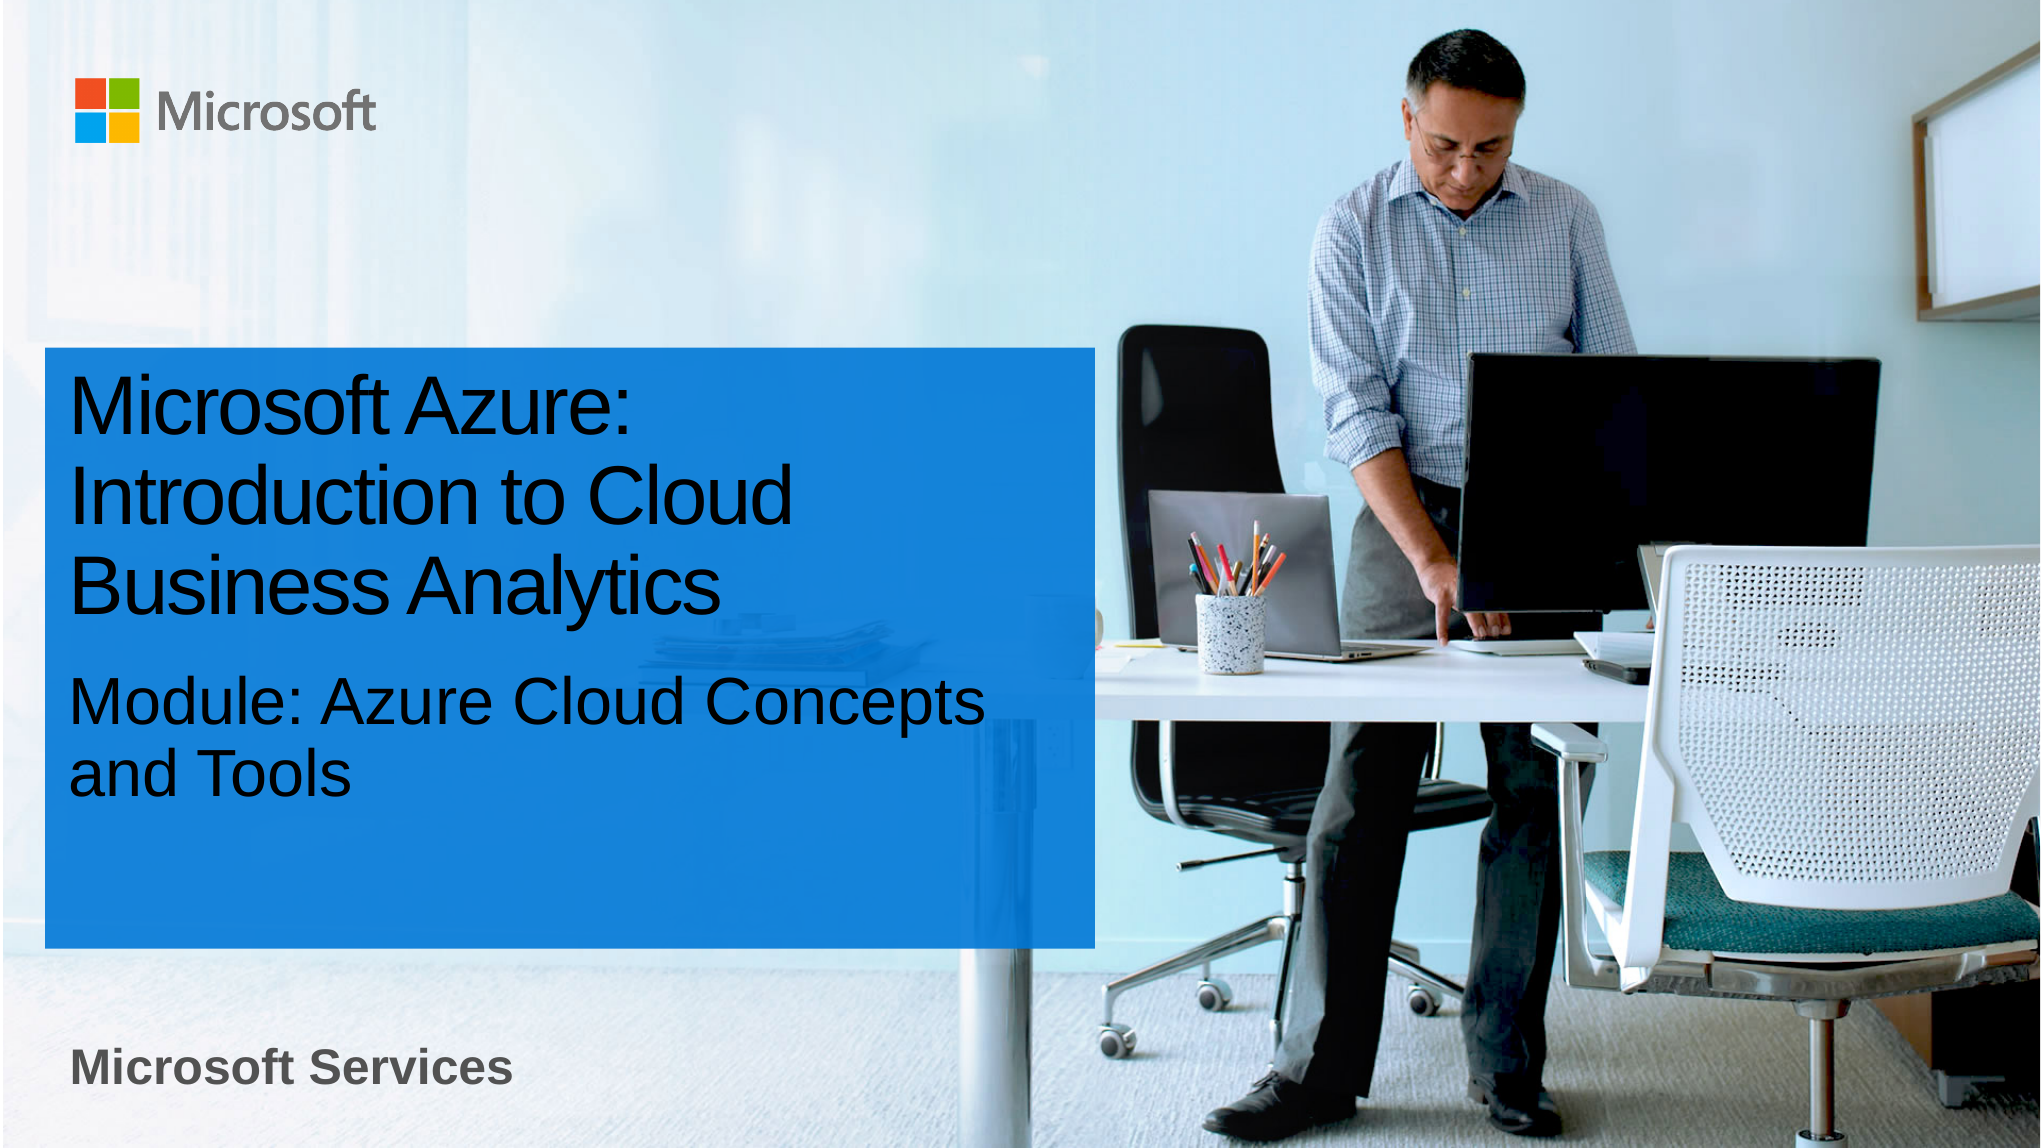

# Microsoft Azure: Introduction to Cloud  Business Analytics
Module: Azure Cloud Concepts and Tools